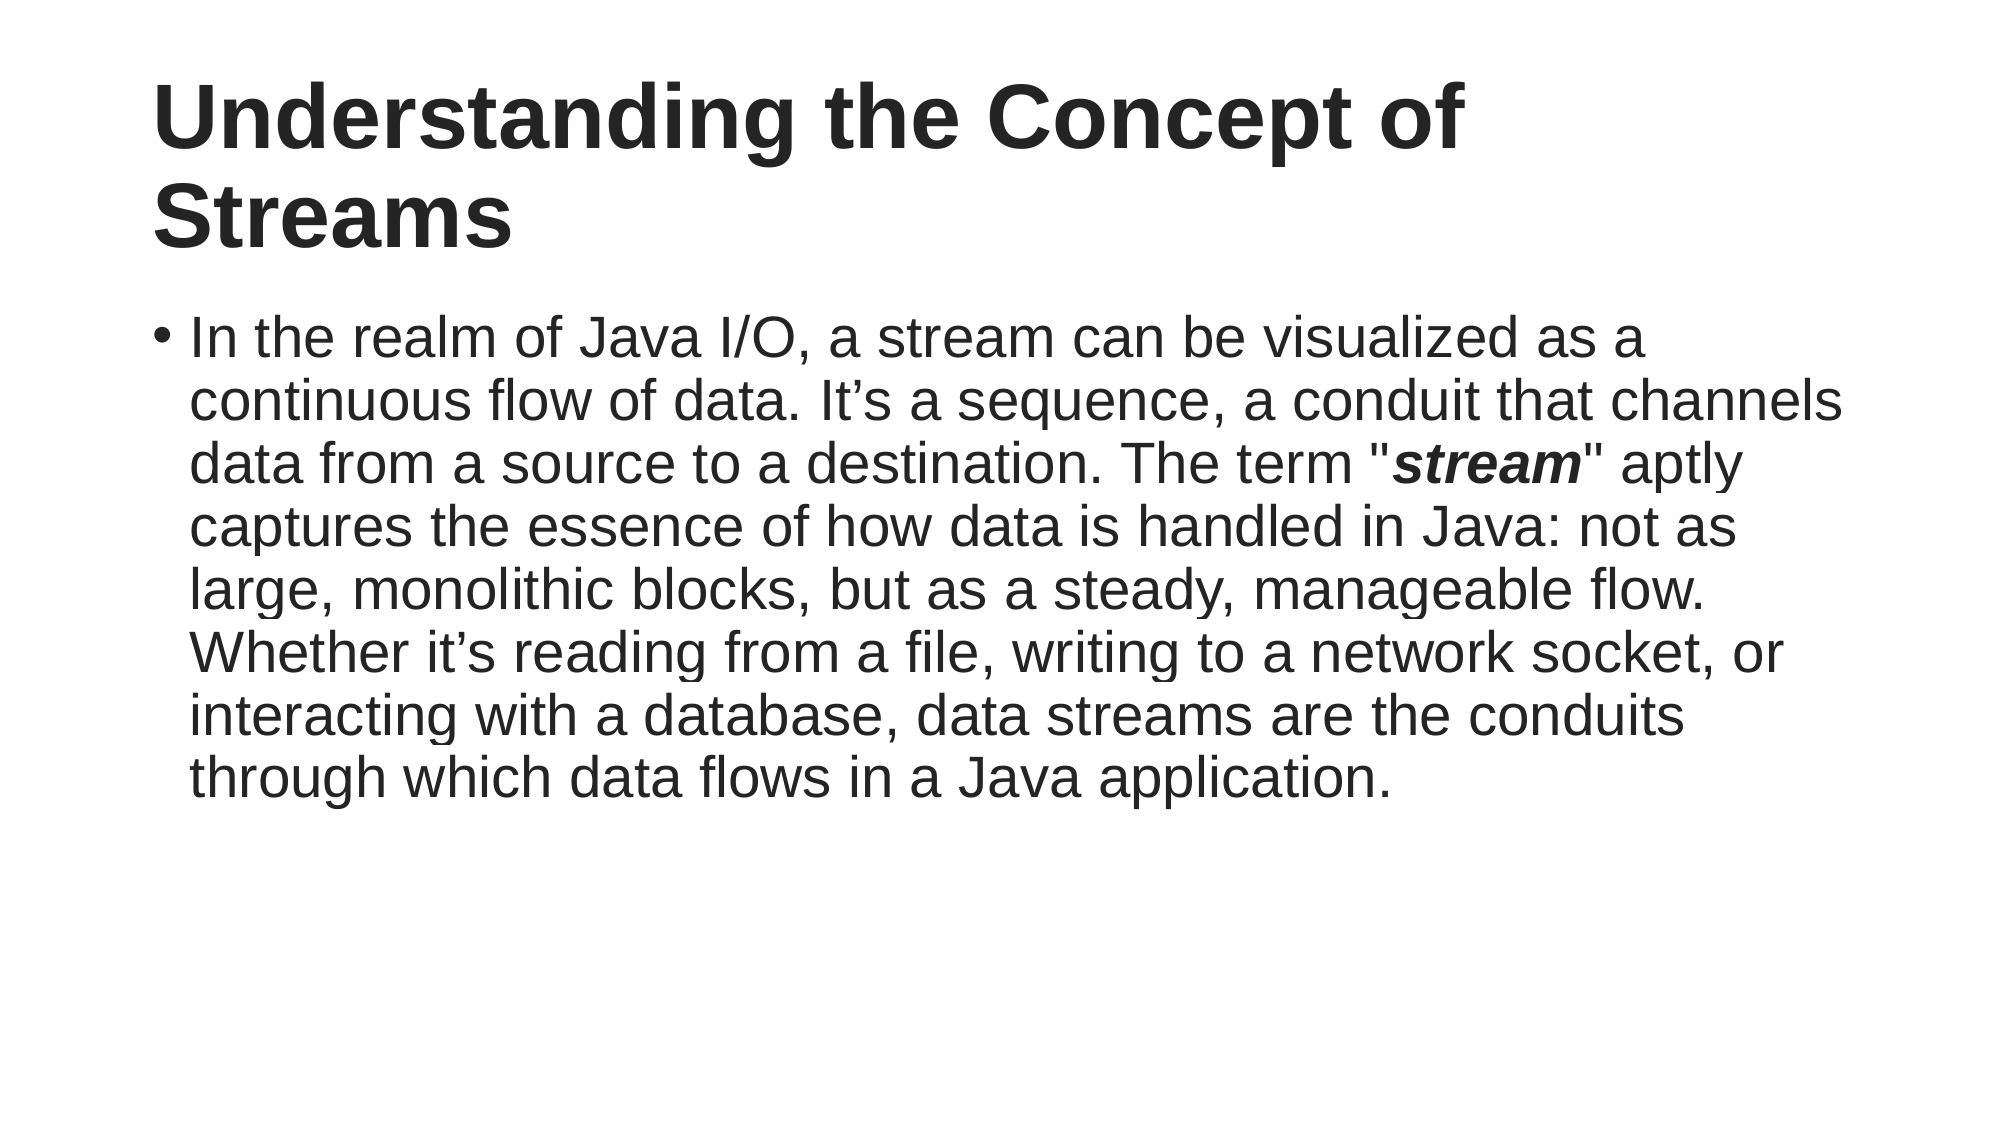

# Understanding the Concept of Streams
In the realm of Java I/O, a stream can be visualized as a continuous flow of data. It’s a sequence, a conduit that channels data from a source to a destination. The term "stream" aptly captures the essence of how data is handled in Java: not as large, monolithic blocks, but as a steady, manageable flow. Whether it’s reading from a file, writing to a network socket, or interacting with a database, data streams are the conduits through which data flows in a Java application.